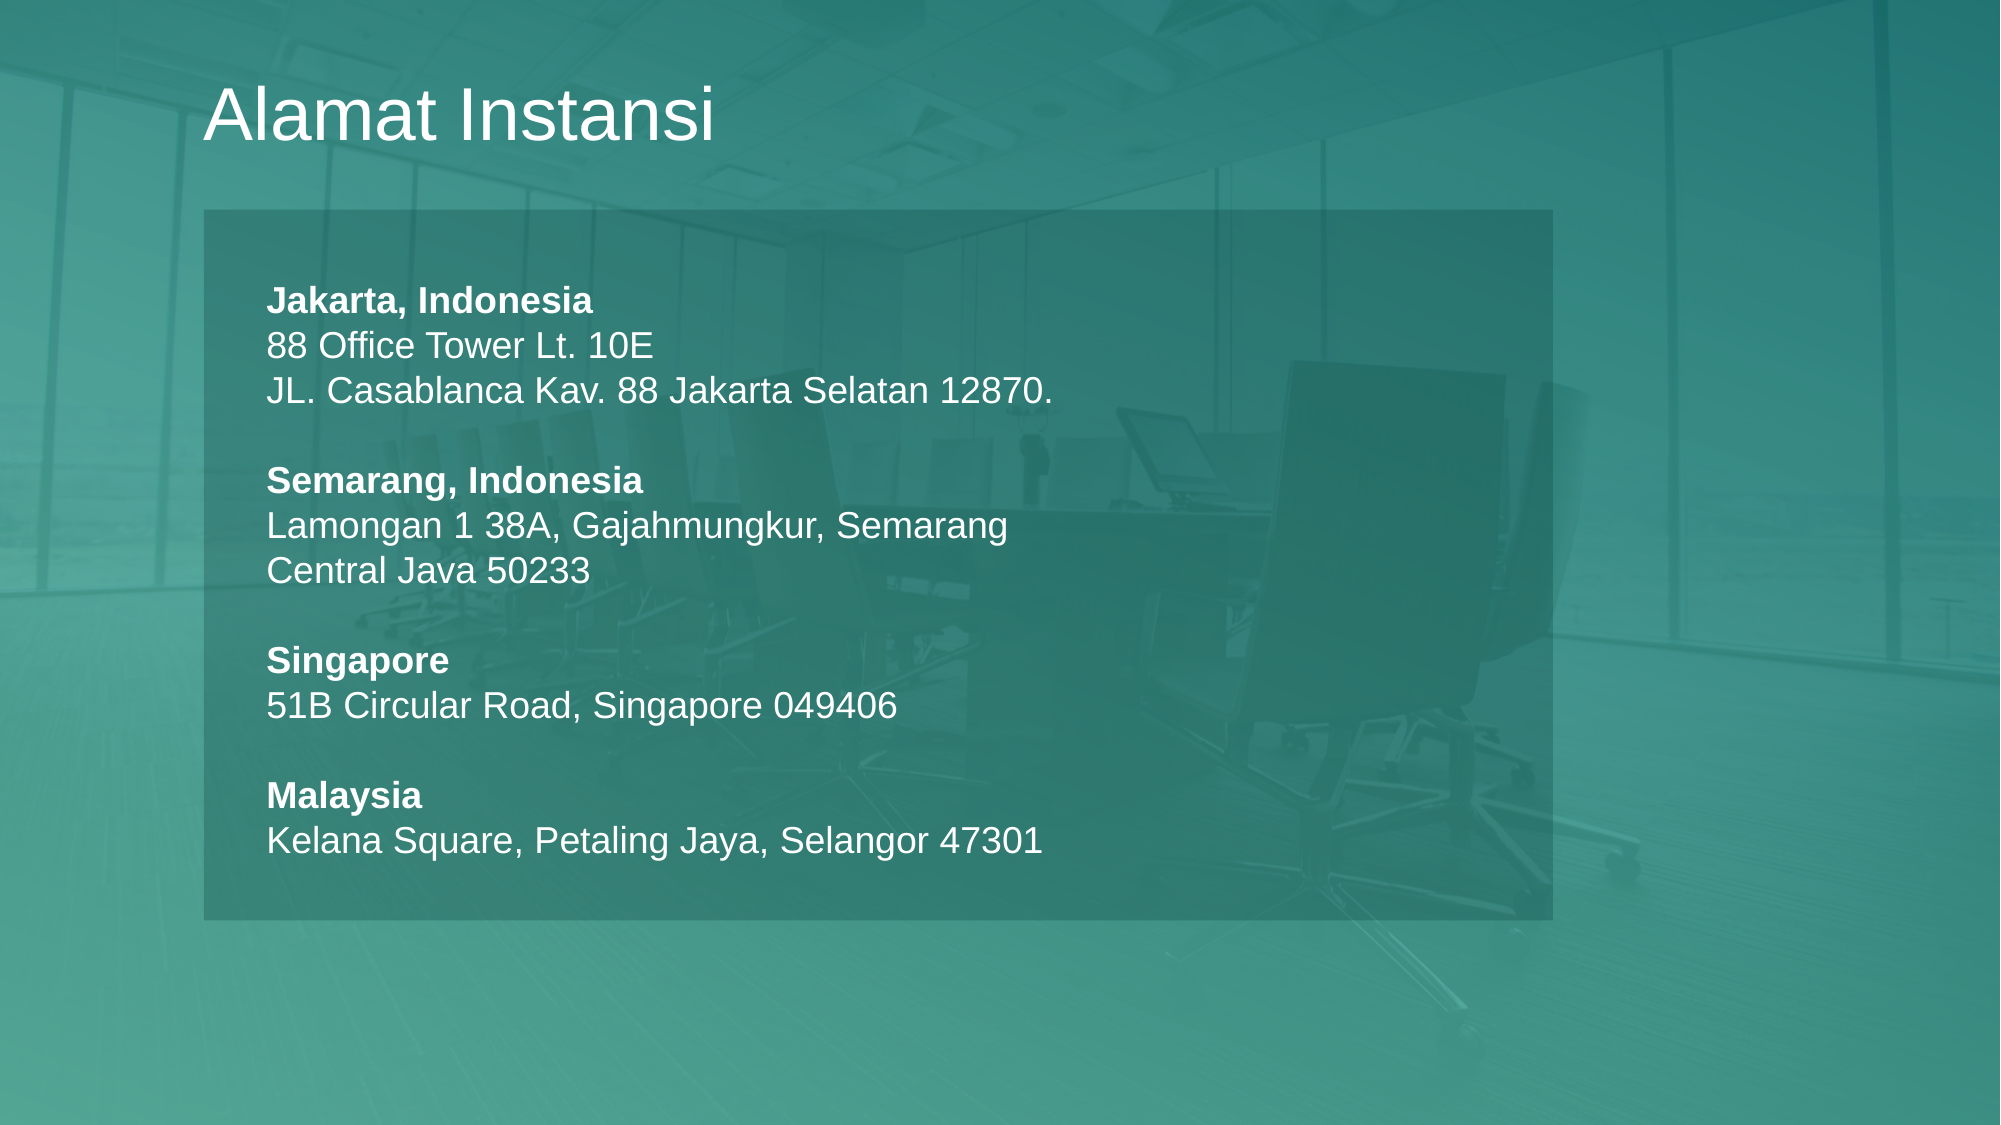

# Alamat Instansi

Jakarta, Indonesia
88 Office Tower Lt. 10E
JL. Casablanca Kav. 88 Jakarta Selatan 12870.
Semarang, Indonesia
Lamongan 1 38A, Gajahmungkur, Semarang
Central Java 50233

Singapore
51B Circular Road, Singapore 049406
Malaysia
Kelana Square, Petaling Jaya, Selangor 47301